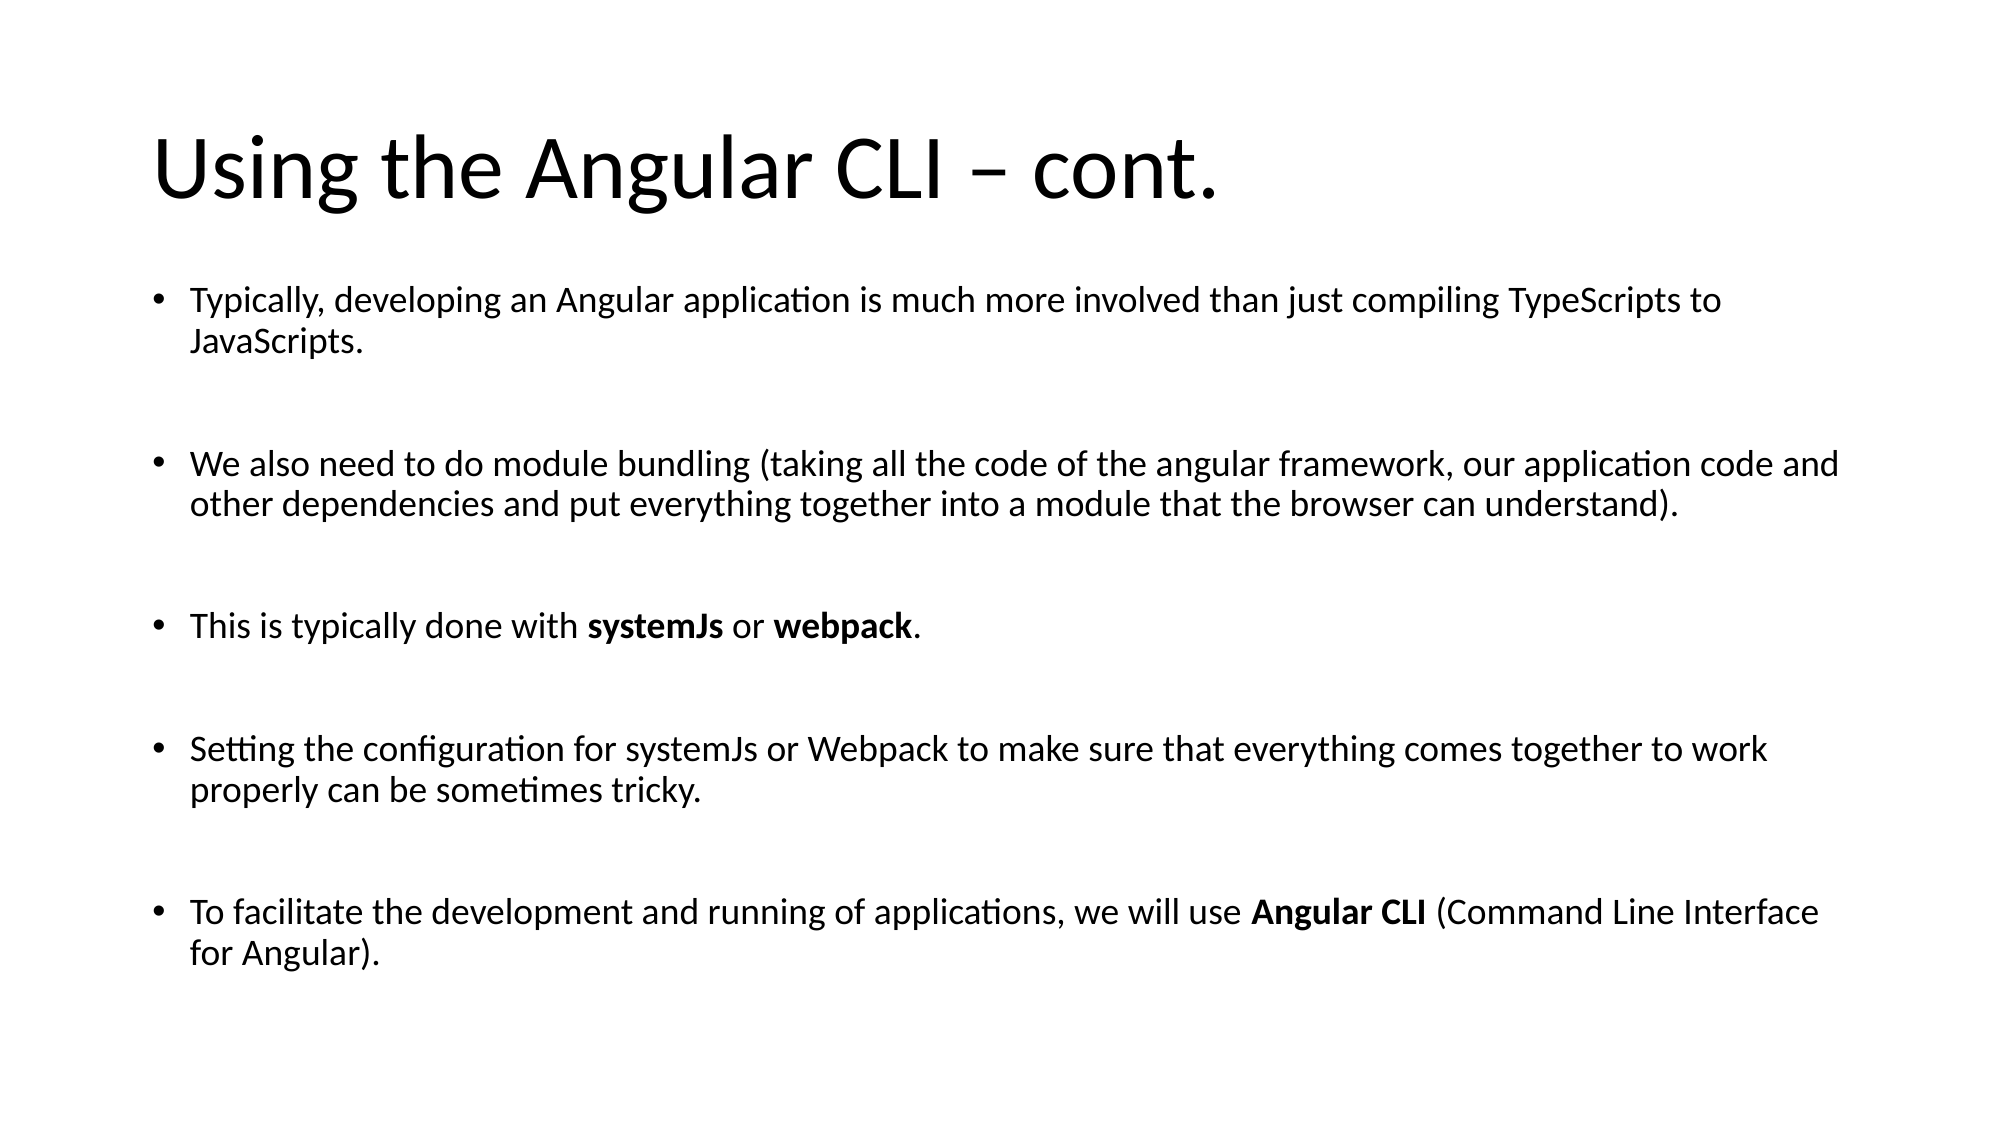

# Using the Angular CLI – cont.

Typically, developing an Angular application is much more involved than just compiling TypeScripts to JavaScripts.

We also need to do module bundling (taking all the code of the angular framework, our application code and other dependencies and put everything together into a module that the browser can understand).

This is typically done with systemJs or webpack.

Setting the configuration for systemJs or Webpack to make sure that everything comes together to work properly can be sometimes tricky.

To facilitate the development and running of applications, we will use Angular CLI (Command Line Interface for Angular).